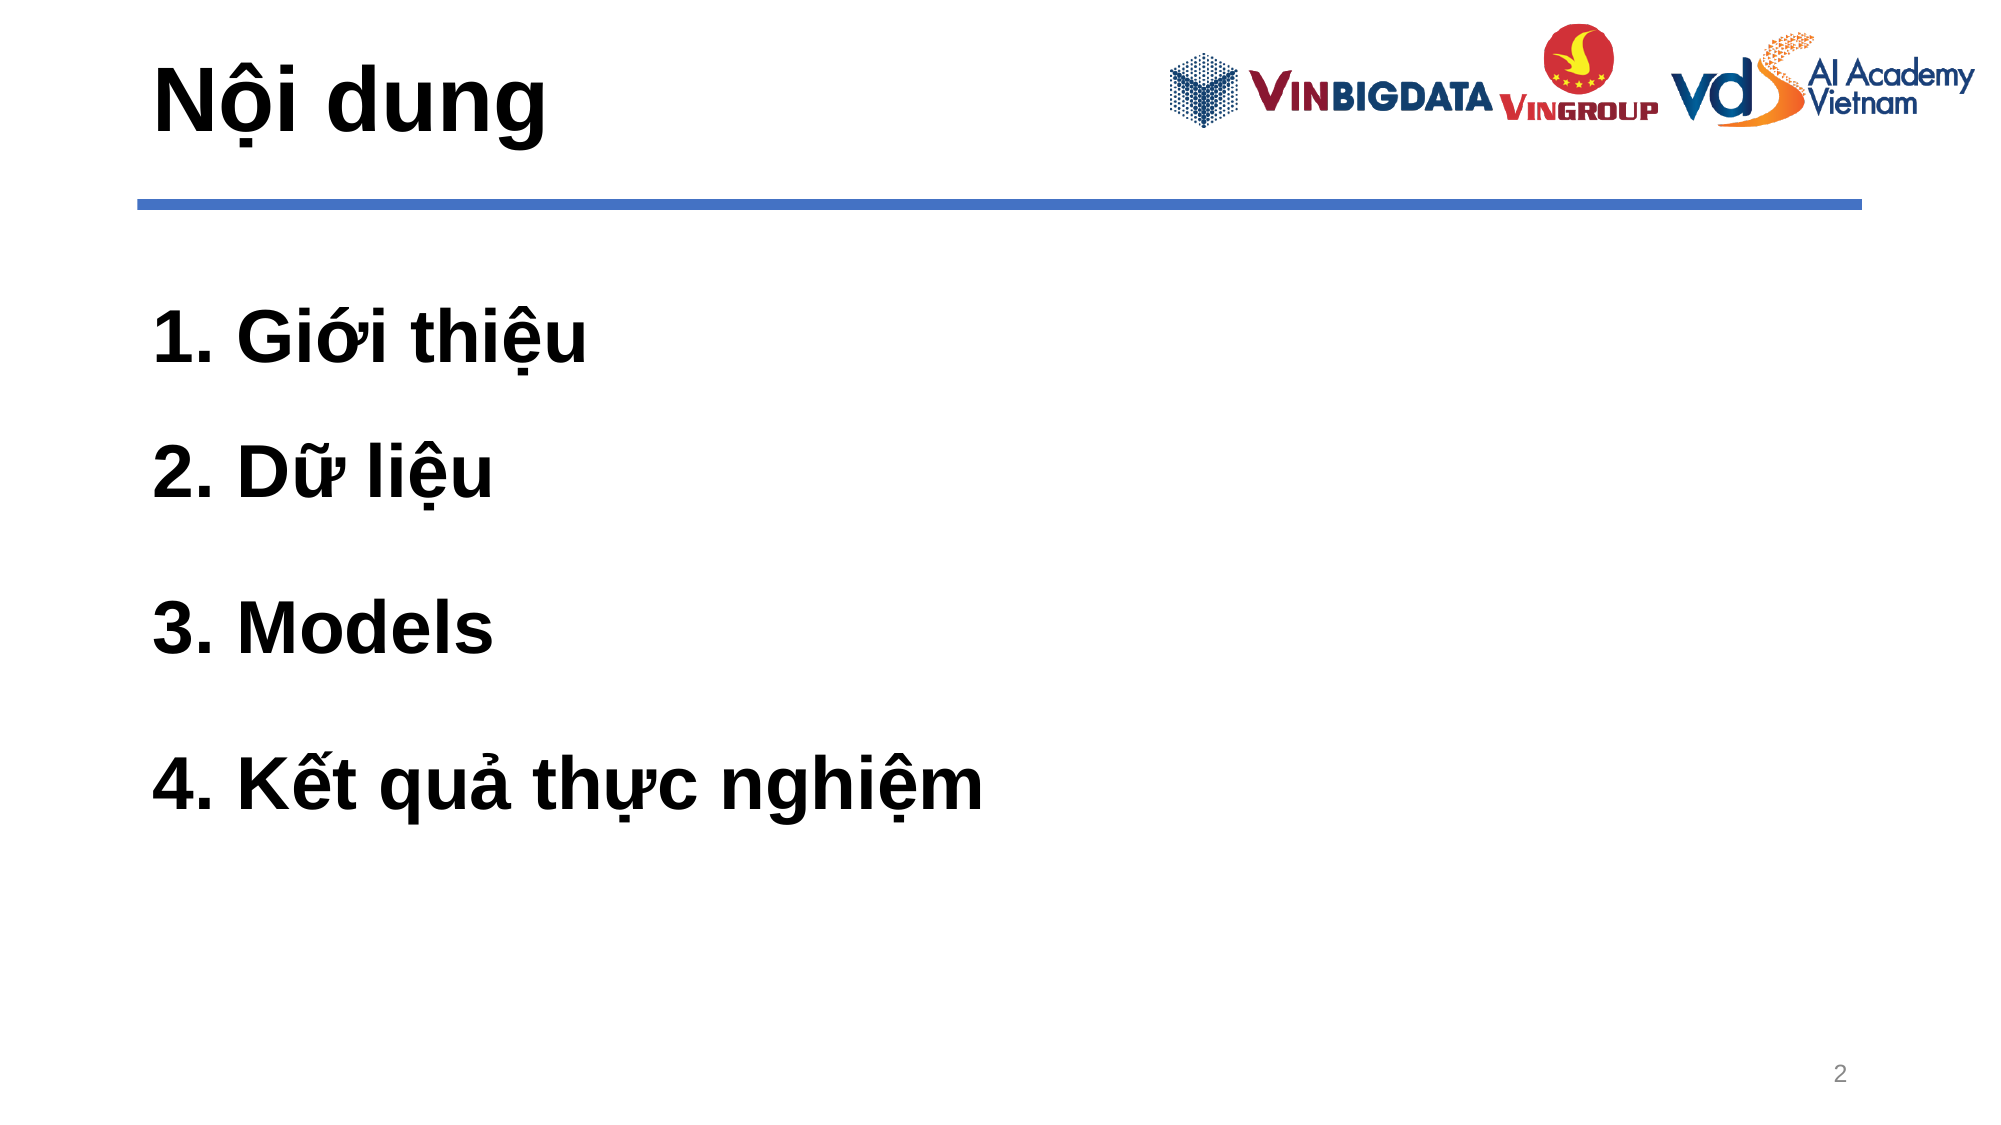

# Nội dung
Giới thiệu
Dữ liệu
Models
Kết quả thực nghiệm
2